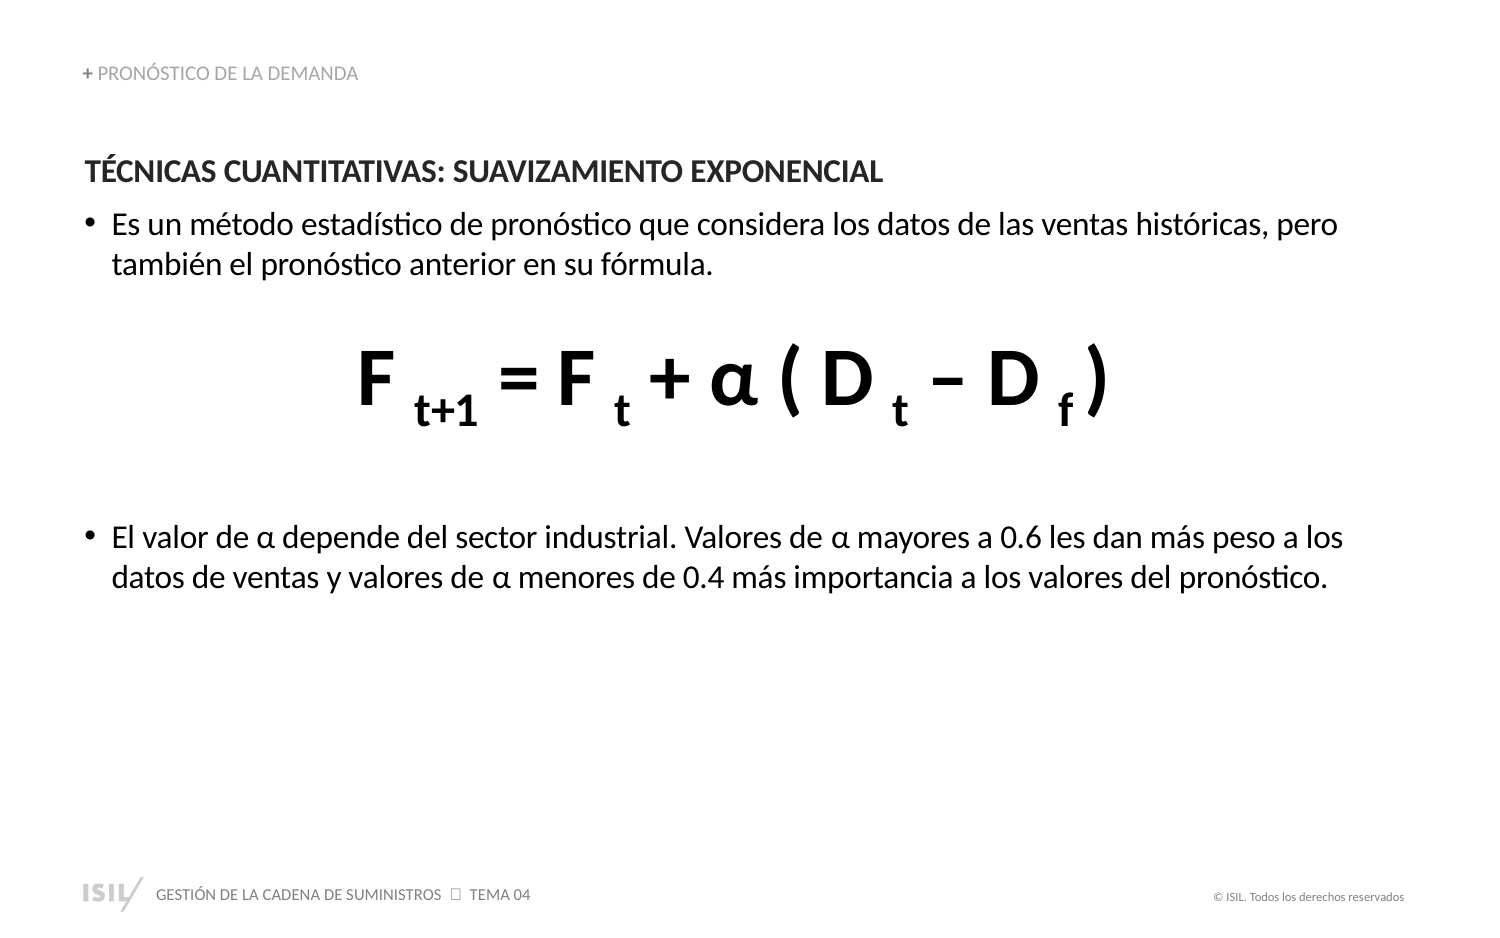

+ PRONÓSTICO DE LA DEMANDA
TÉCNICAS CUANTITATIVAS: SUAVIZAMIENTO EXPONENCIAL
Es un método estadístico de pronóstico que considera los datos de las ventas históricas, pero también el pronóstico anterior en su fórmula.

F t+1 = F t + α ( D t – D f )

El valor de α depende del sector industrial. Valores de α mayores a 0.6 les dan más peso a los datos de ventas y valores de α menores de 0.4 más importancia a los valores del pronóstico.